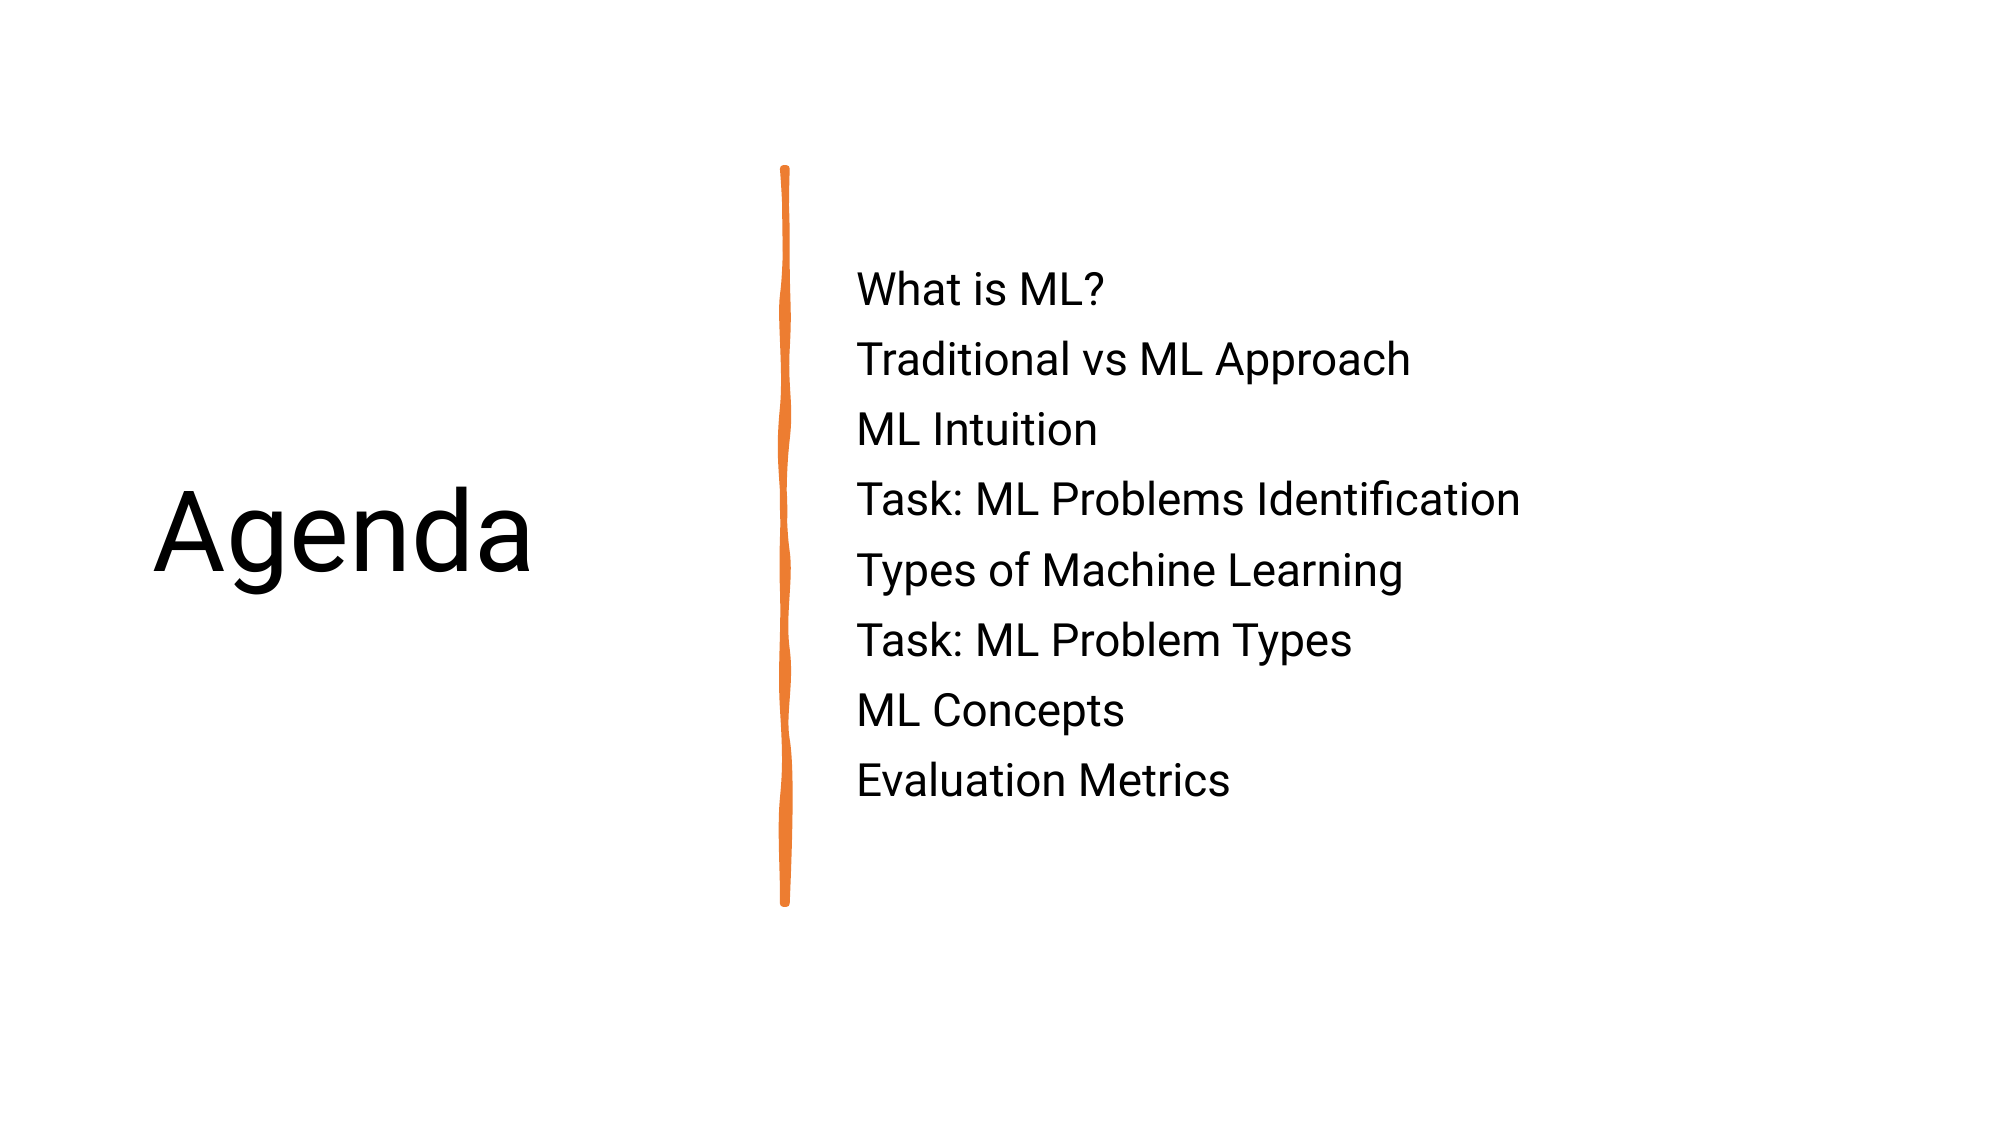

# Agenda
What is ML?
Traditional vs ML Approach
ML Intuition
Task: ML Problems Identification
Types of Machine Learning
Task: ML Problem Types
ML Concepts
Evaluation Metrics